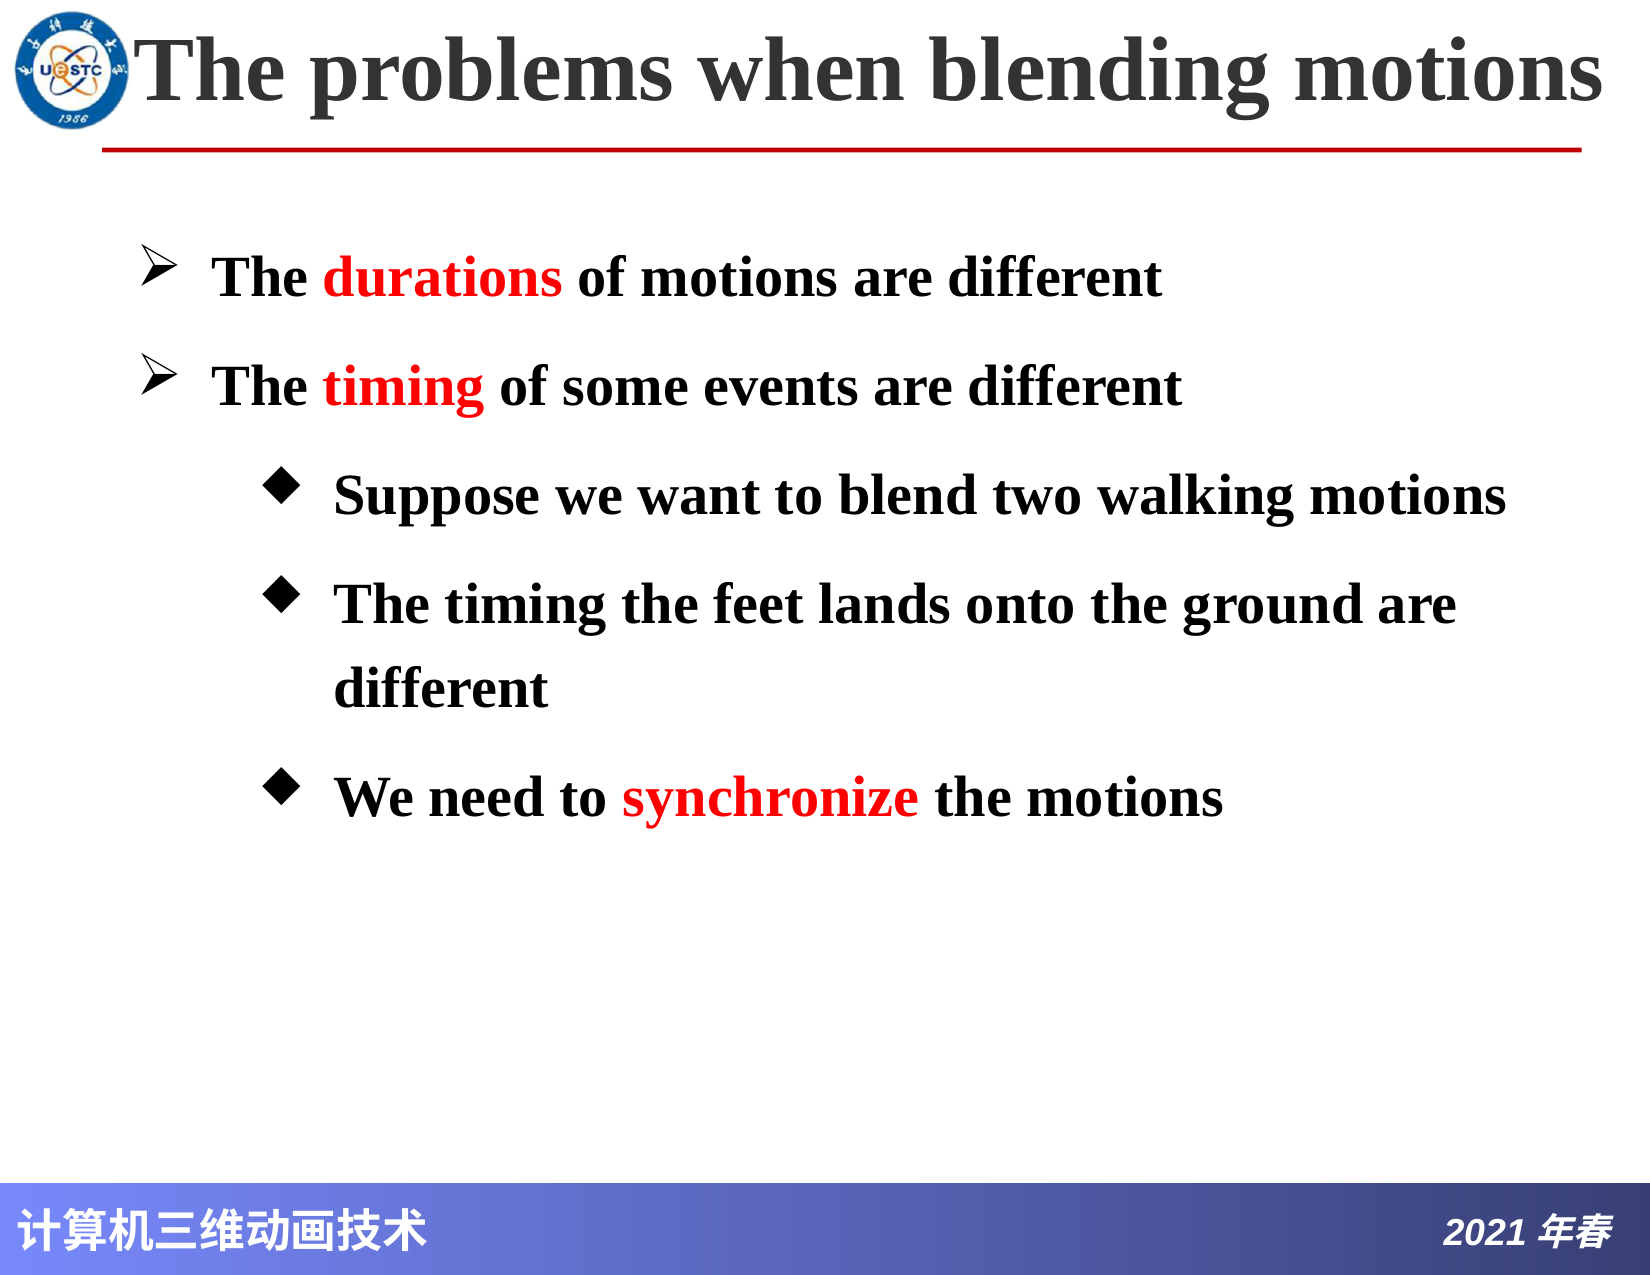

The problems when blending motions
The durations of motions are different
The timing of some events are different
Suppose we want to blend two walking motions
The timing the feet lands onto the ground are different
We need to synchronize the motions